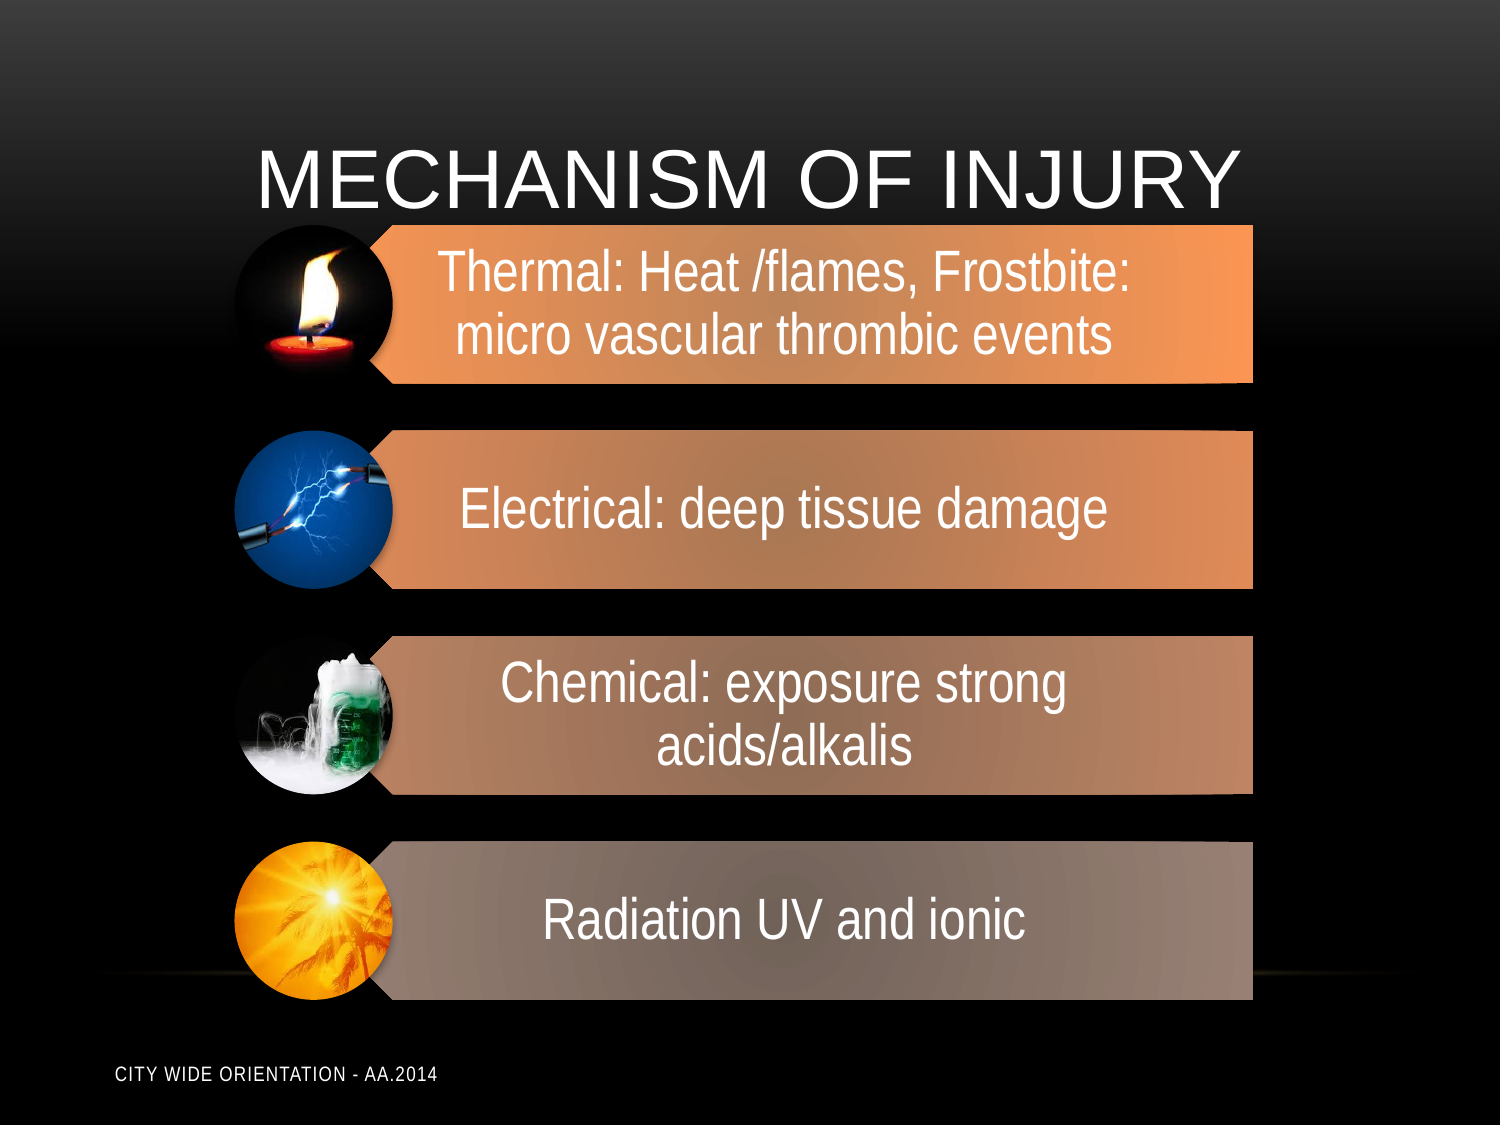

# MECHANISM OF INJURY
Thermal: Heat /flames, Frostbite: micro vascular thrombic events
Electrical: deep tissue damage
Chemical: exposure strong acids/alkalis
Radiation UV and ionic
City Wide Orientation - AA.2014